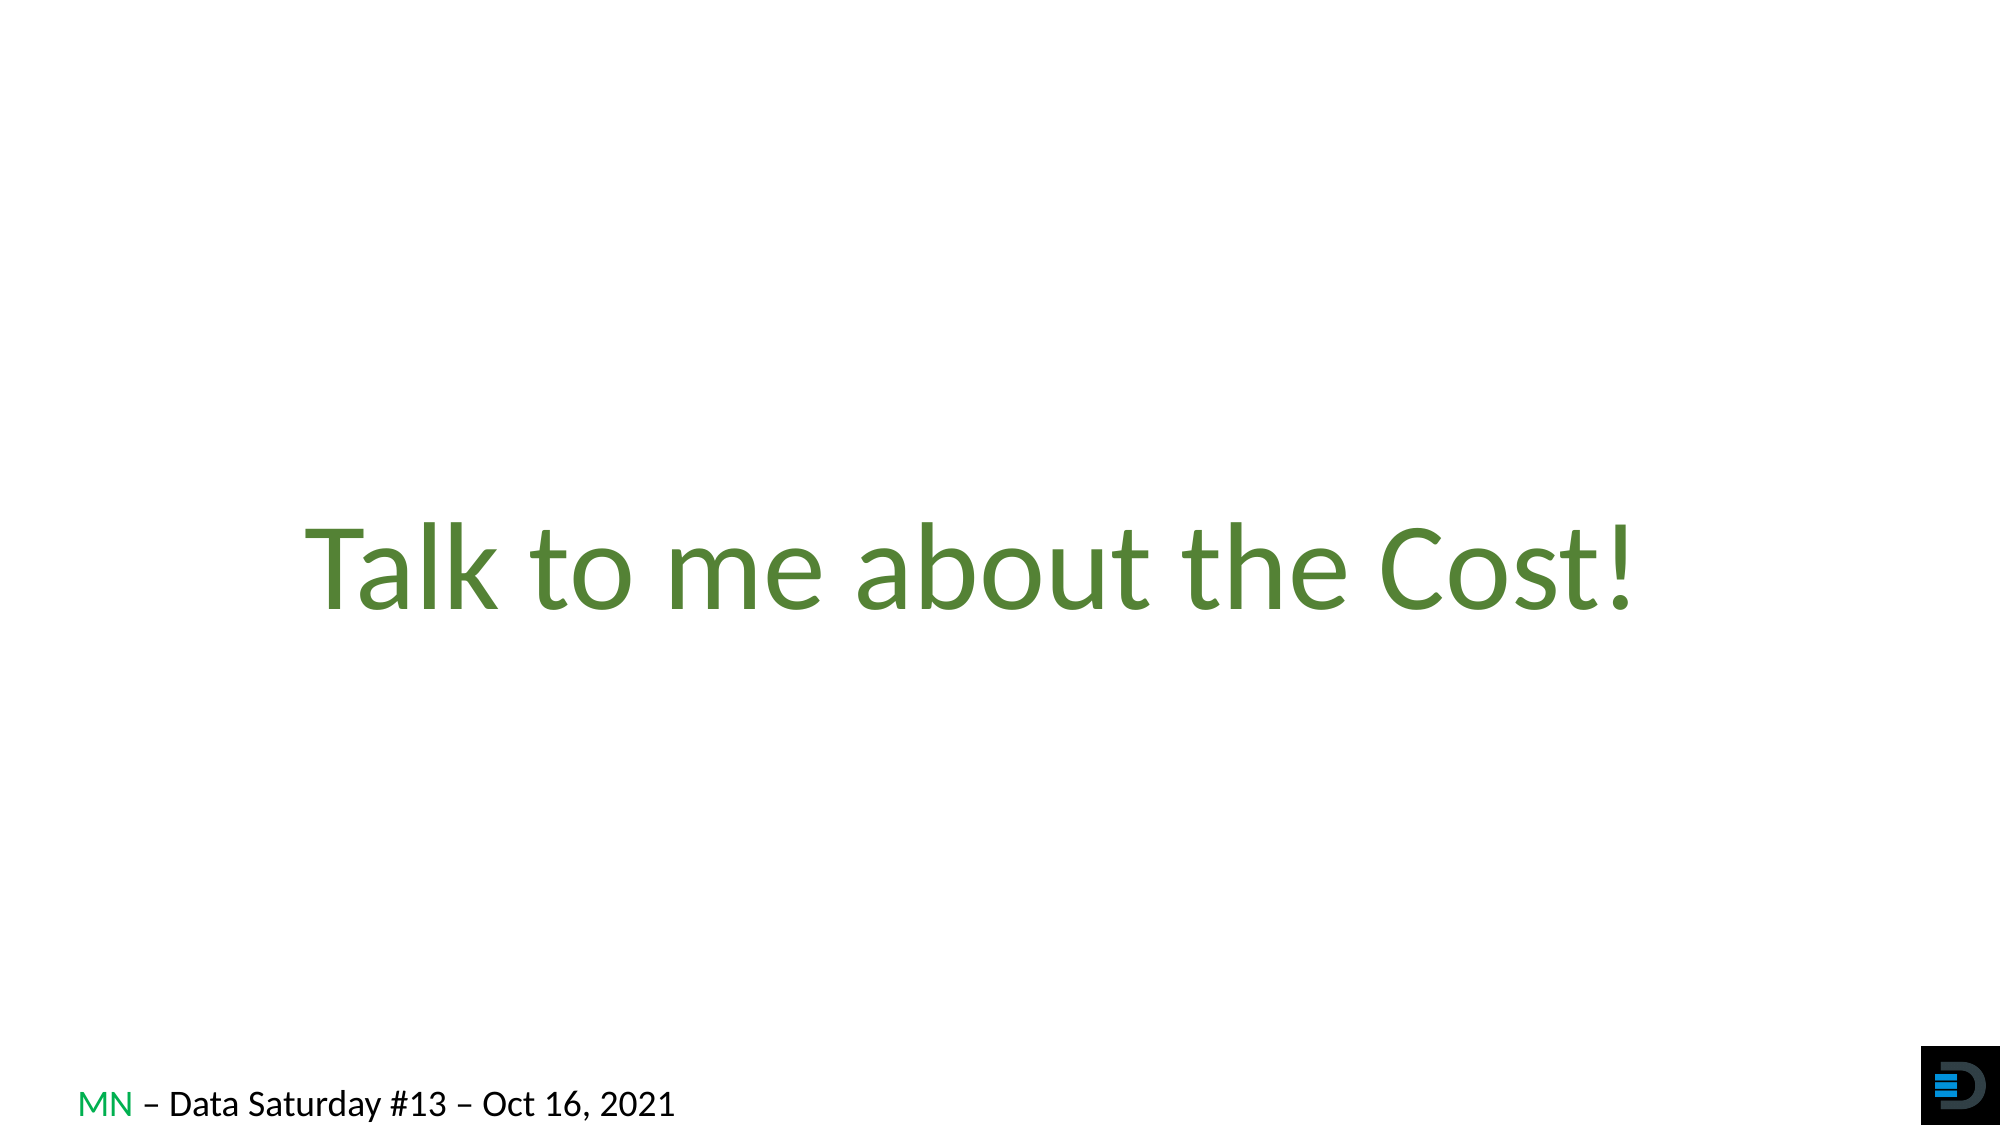

# Talk to me about the Cost!